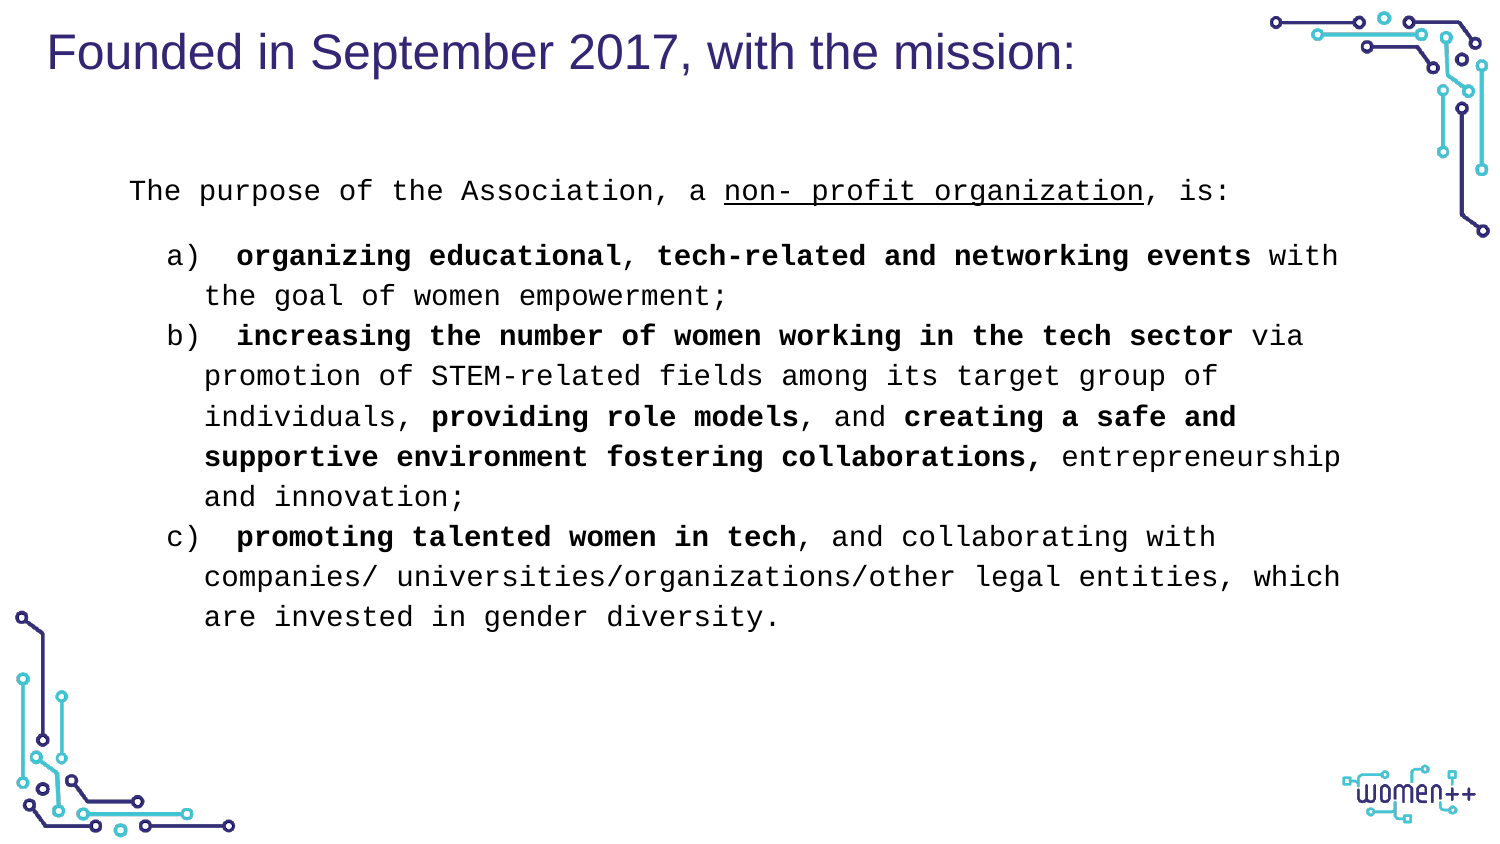

# Founded in September 2017, with the mission:
The purpose of the Association, a non- profit organization, is:
a)  organizing educational, tech-related and networking events with the goal of women empowerment;
b)  increasing the number of women working in the tech sector via promotion of STEM-related fields among its target group of individuals, providing role models, and creating a safe and supportive environment fostering collaborations, entrepreneurship and innovation;
c)  promoting talented women in tech, and collaborating with companies/ universities/organizations/other legal entities, which are invested in gender diversity.